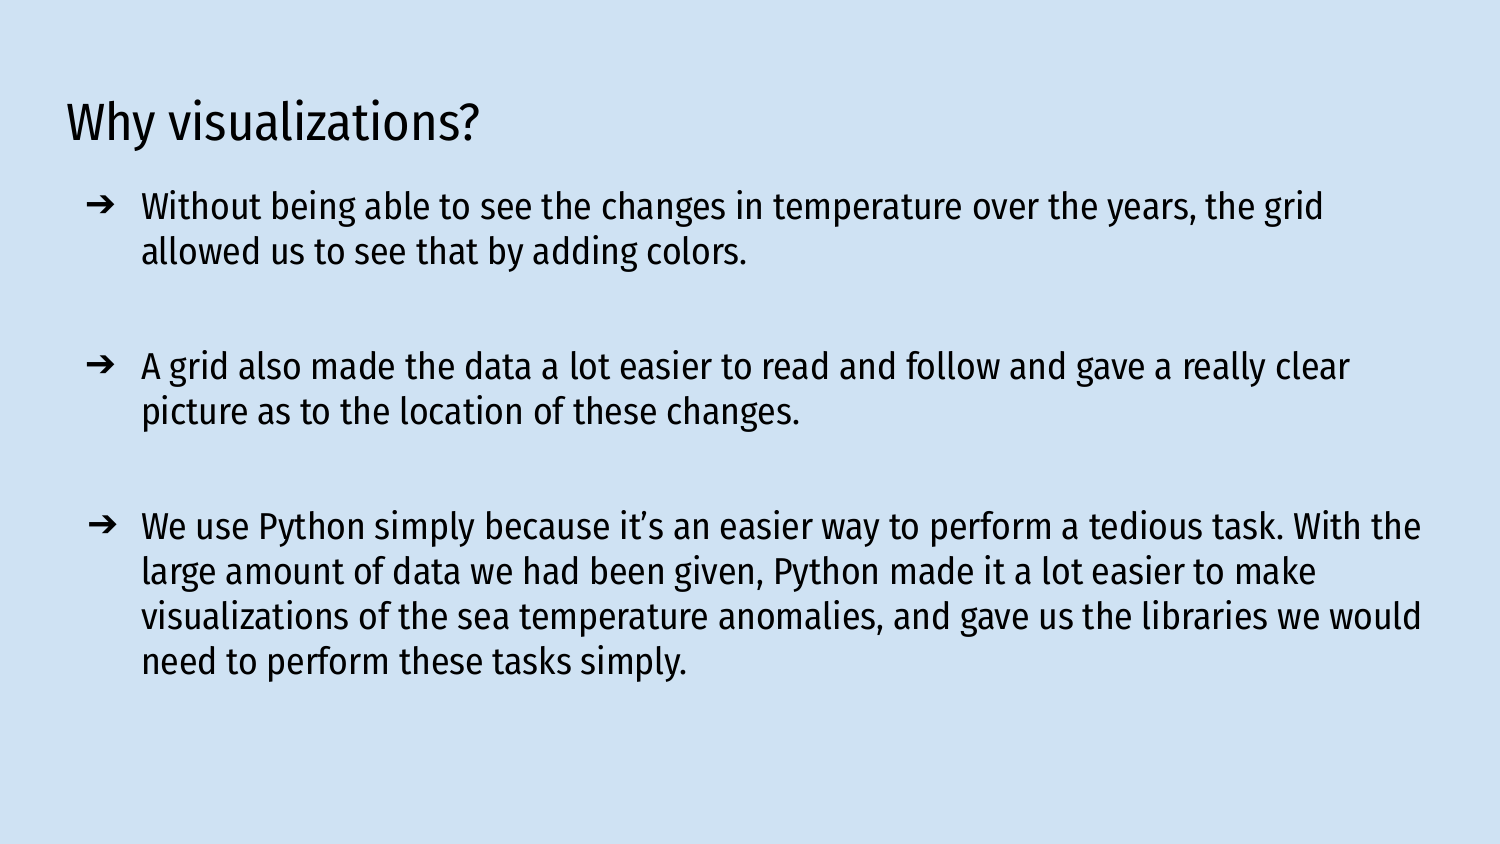

# Why visualizations?
Without being able to see the changes in temperature over the years, the grid allowed us to see that by adding colors.

A grid also made the data a lot easier to read and follow and gave a really clear picture as to the location of these changes.

We use Python simply because it’s an easier way to perform a tedious task. With the large amount of data we had been given, Python made it a lot easier to make visualizations of the sea temperature anomalies, and gave us the libraries we would need to perform these tasks simply.